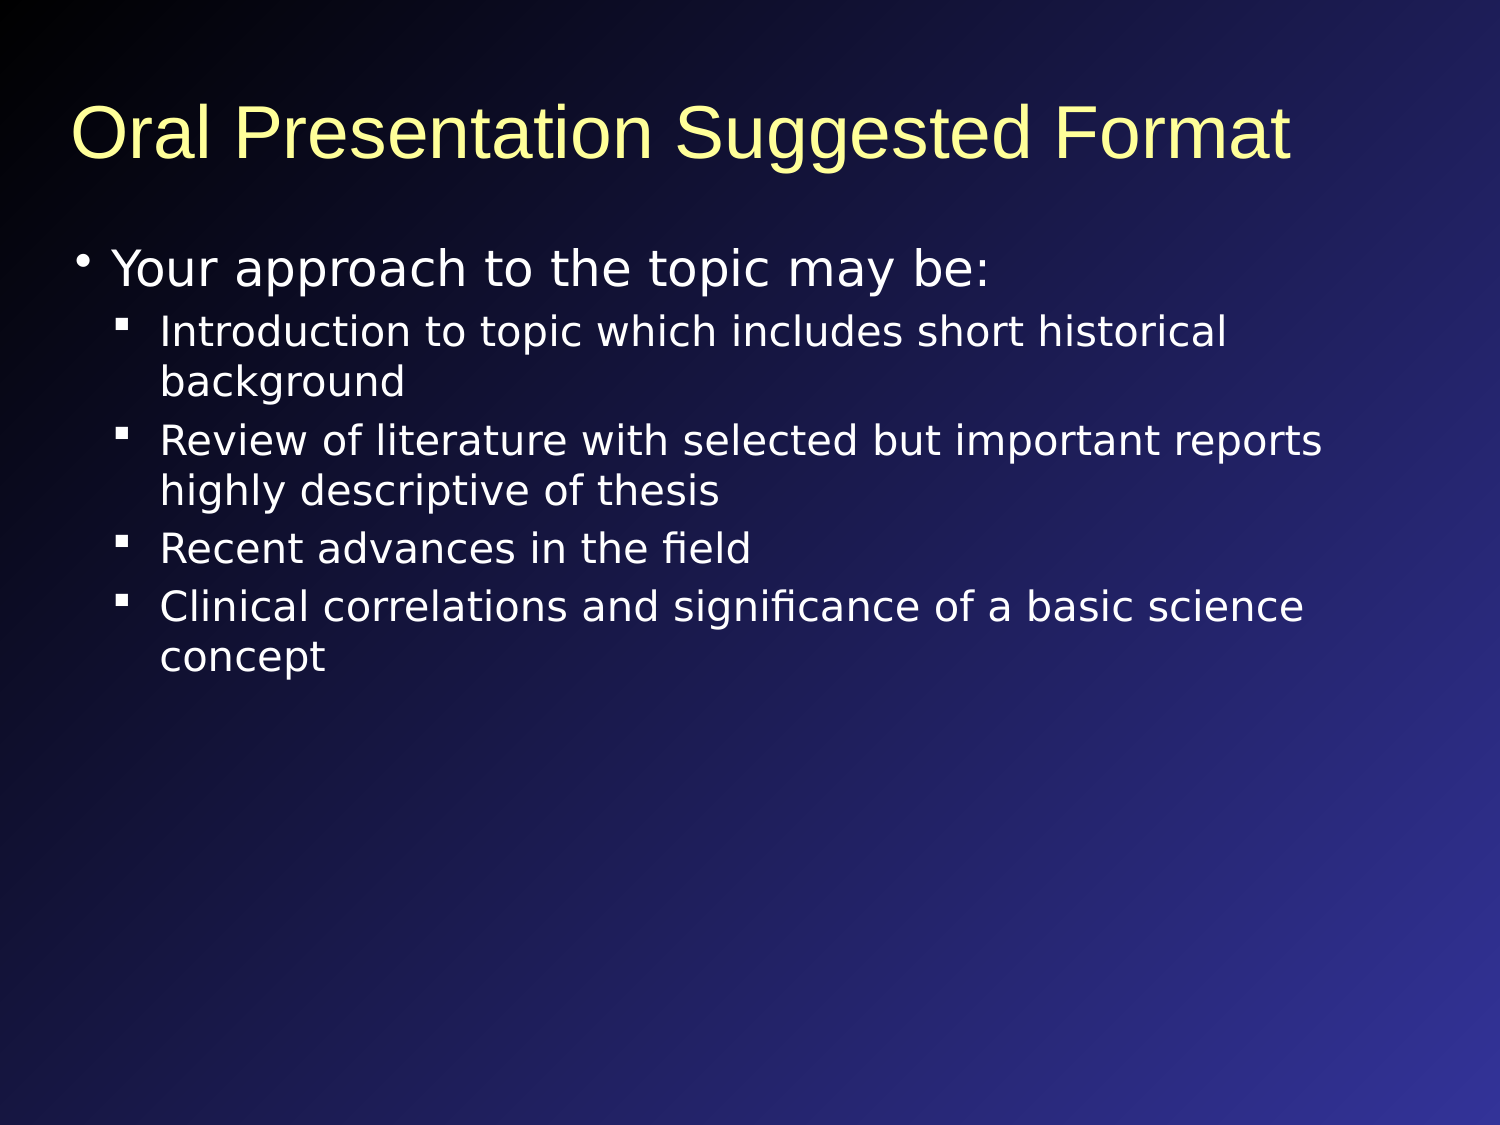

# Oral Presentation Suggested Format
Your approach to the topic may be:
Introduction to topic which includes short historical background
Review of literature with selected but important reports highly descriptive of thesis
Recent advances in the field
Clinical correlations and significance of a basic science concept